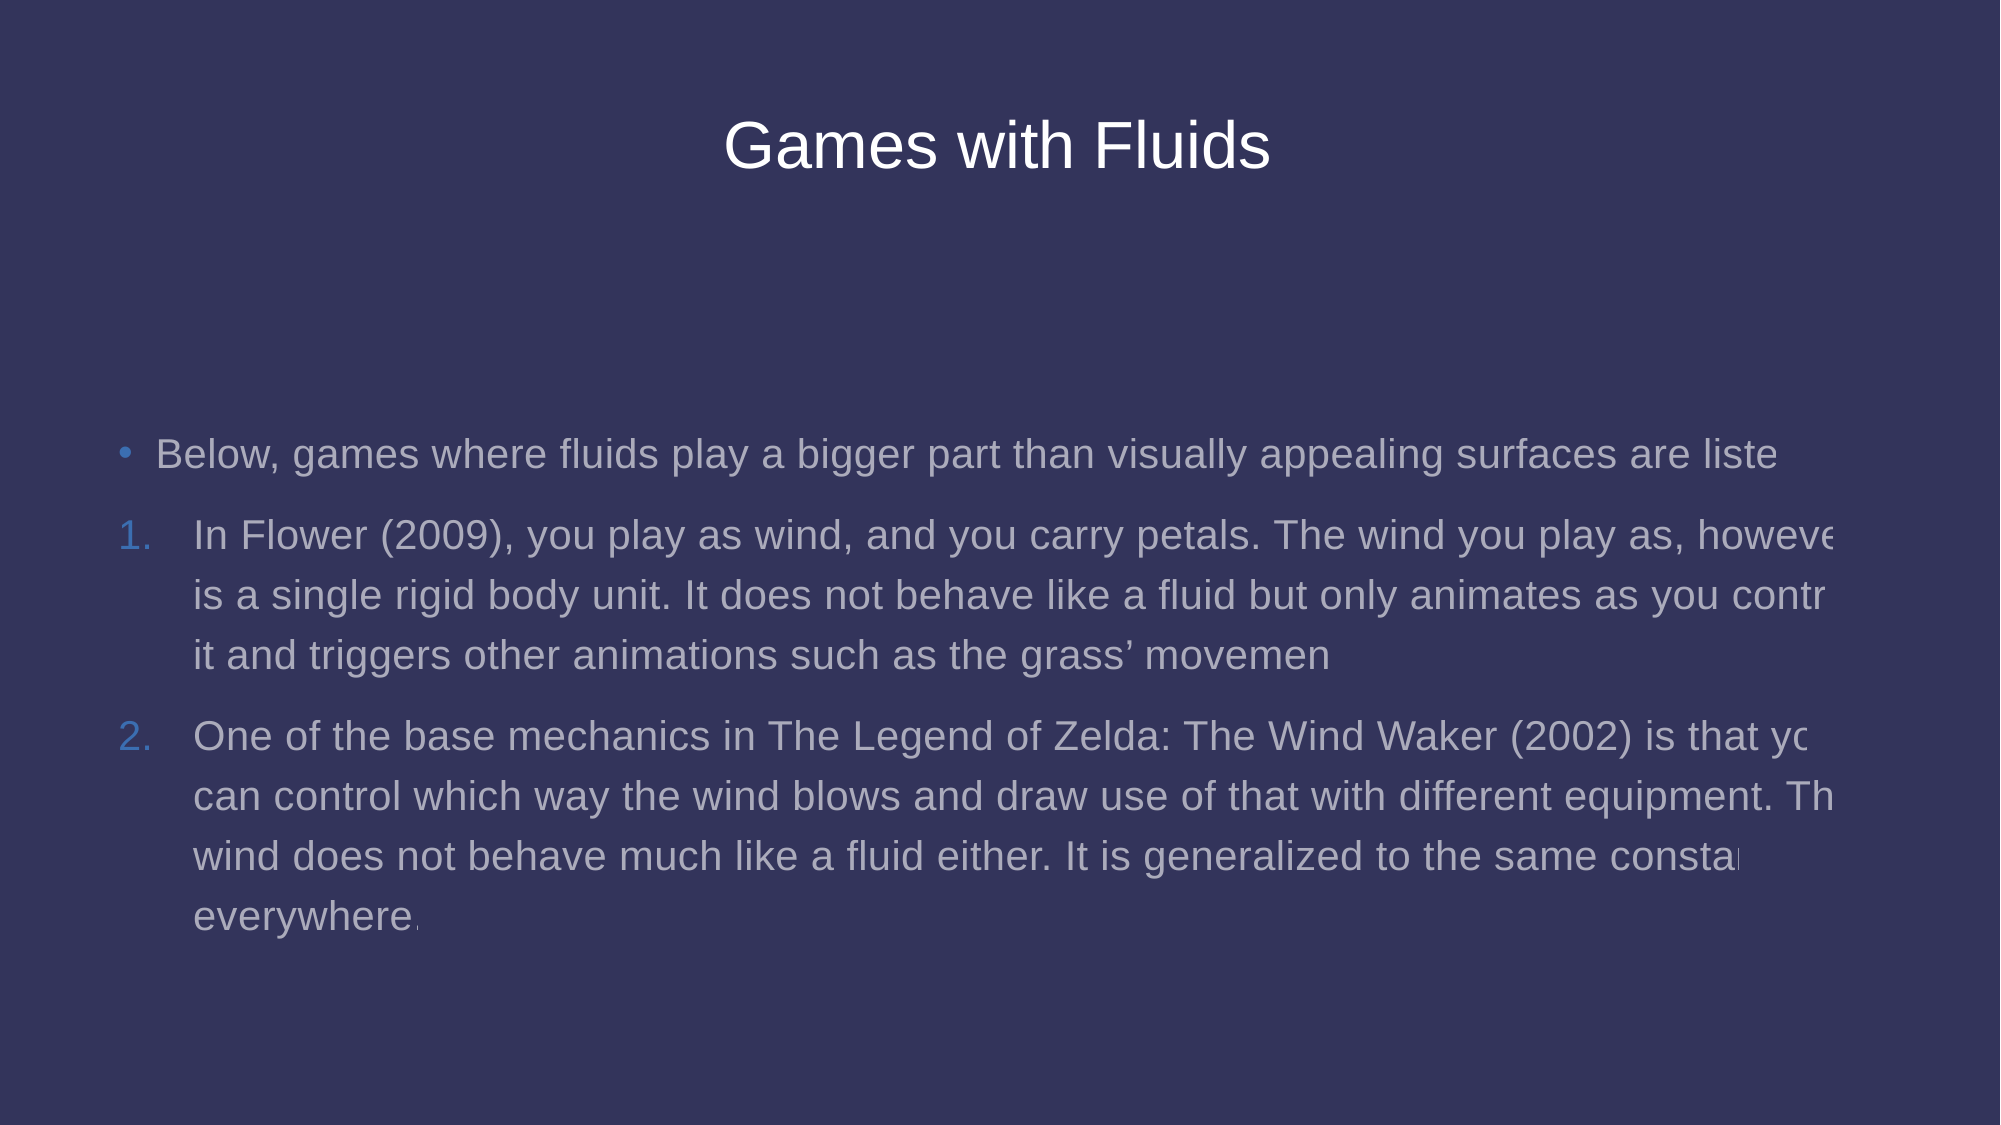

# Games with Fluids
Below, games where fluids play a bigger part than visually appealing surfaces are listed.
In Flower (2009), you play as wind, and you carry petals. The wind you play as, however, is a single rigid body unit. It does not behave like a fluid but only animates as you control it and triggers other animations such as the grass’ movement.
One of the base mechanics in The Legend of Zelda: The Wind Waker (2002) is that you can control which way the wind blows and draw use of that with different equipment. This wind does not behave much like a fluid either. It is generalized to the same constant everywhere.